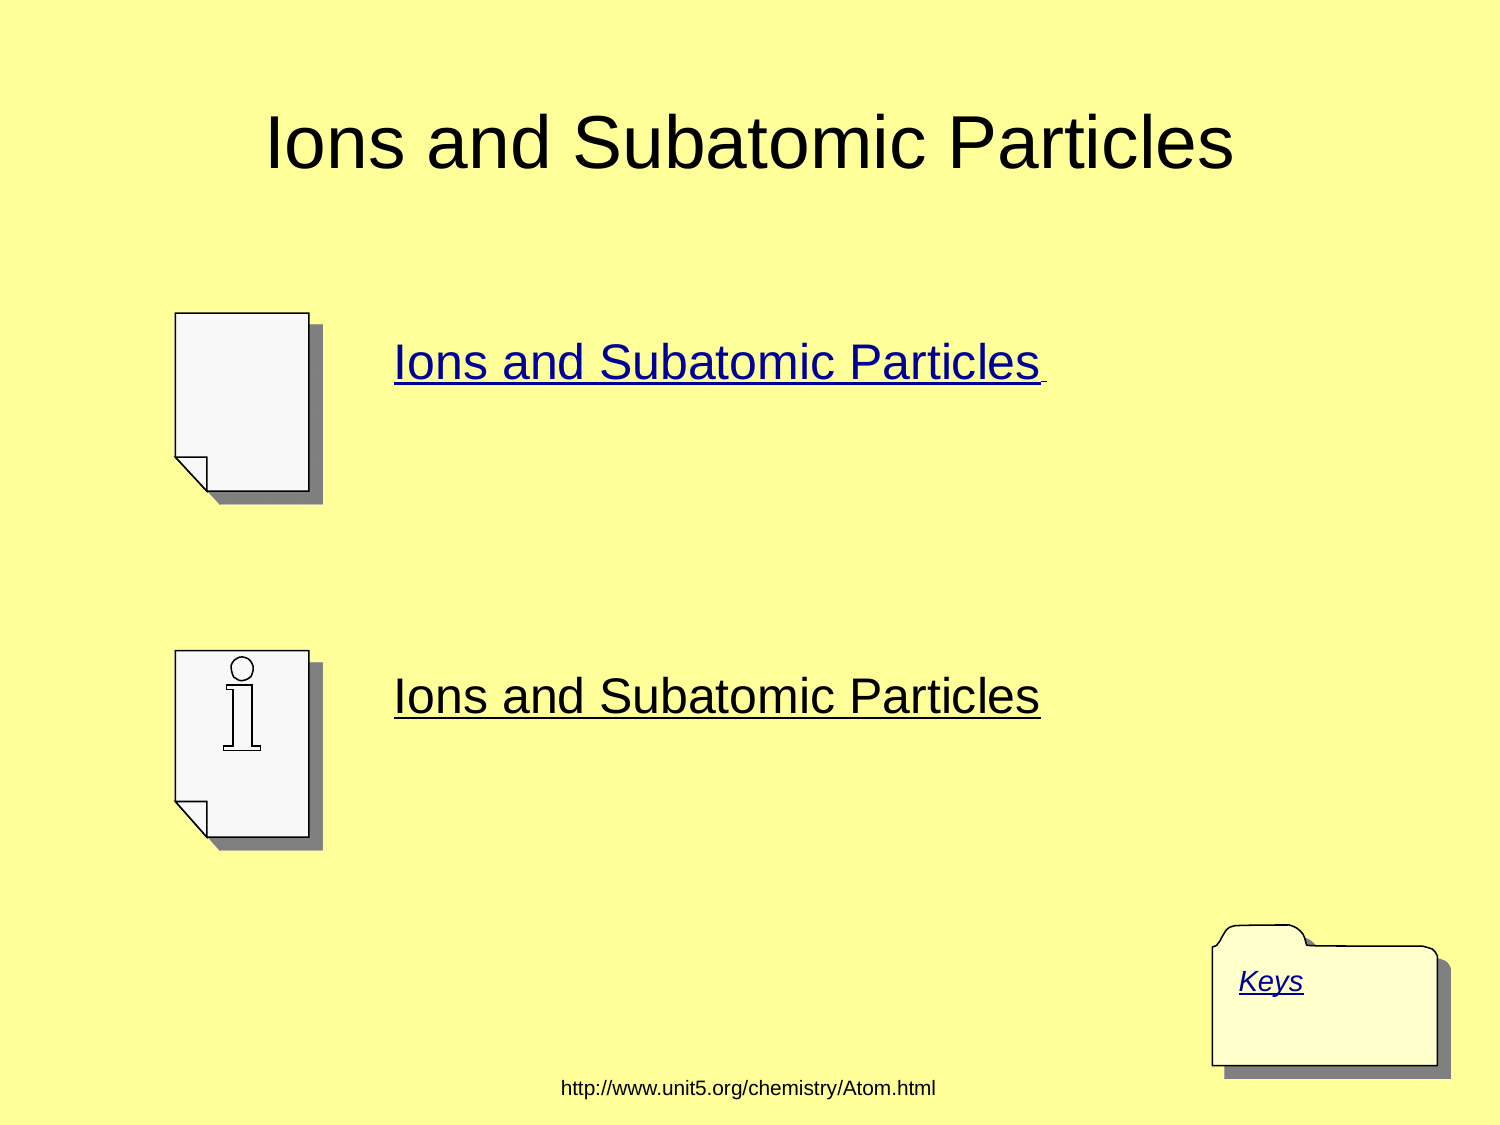

# Ions and Subatomic Particles

Ions and Subatomic Particles

Ions and Subatomic Particles
Keys

http://www.unit5.org/chemistry/Atom.html